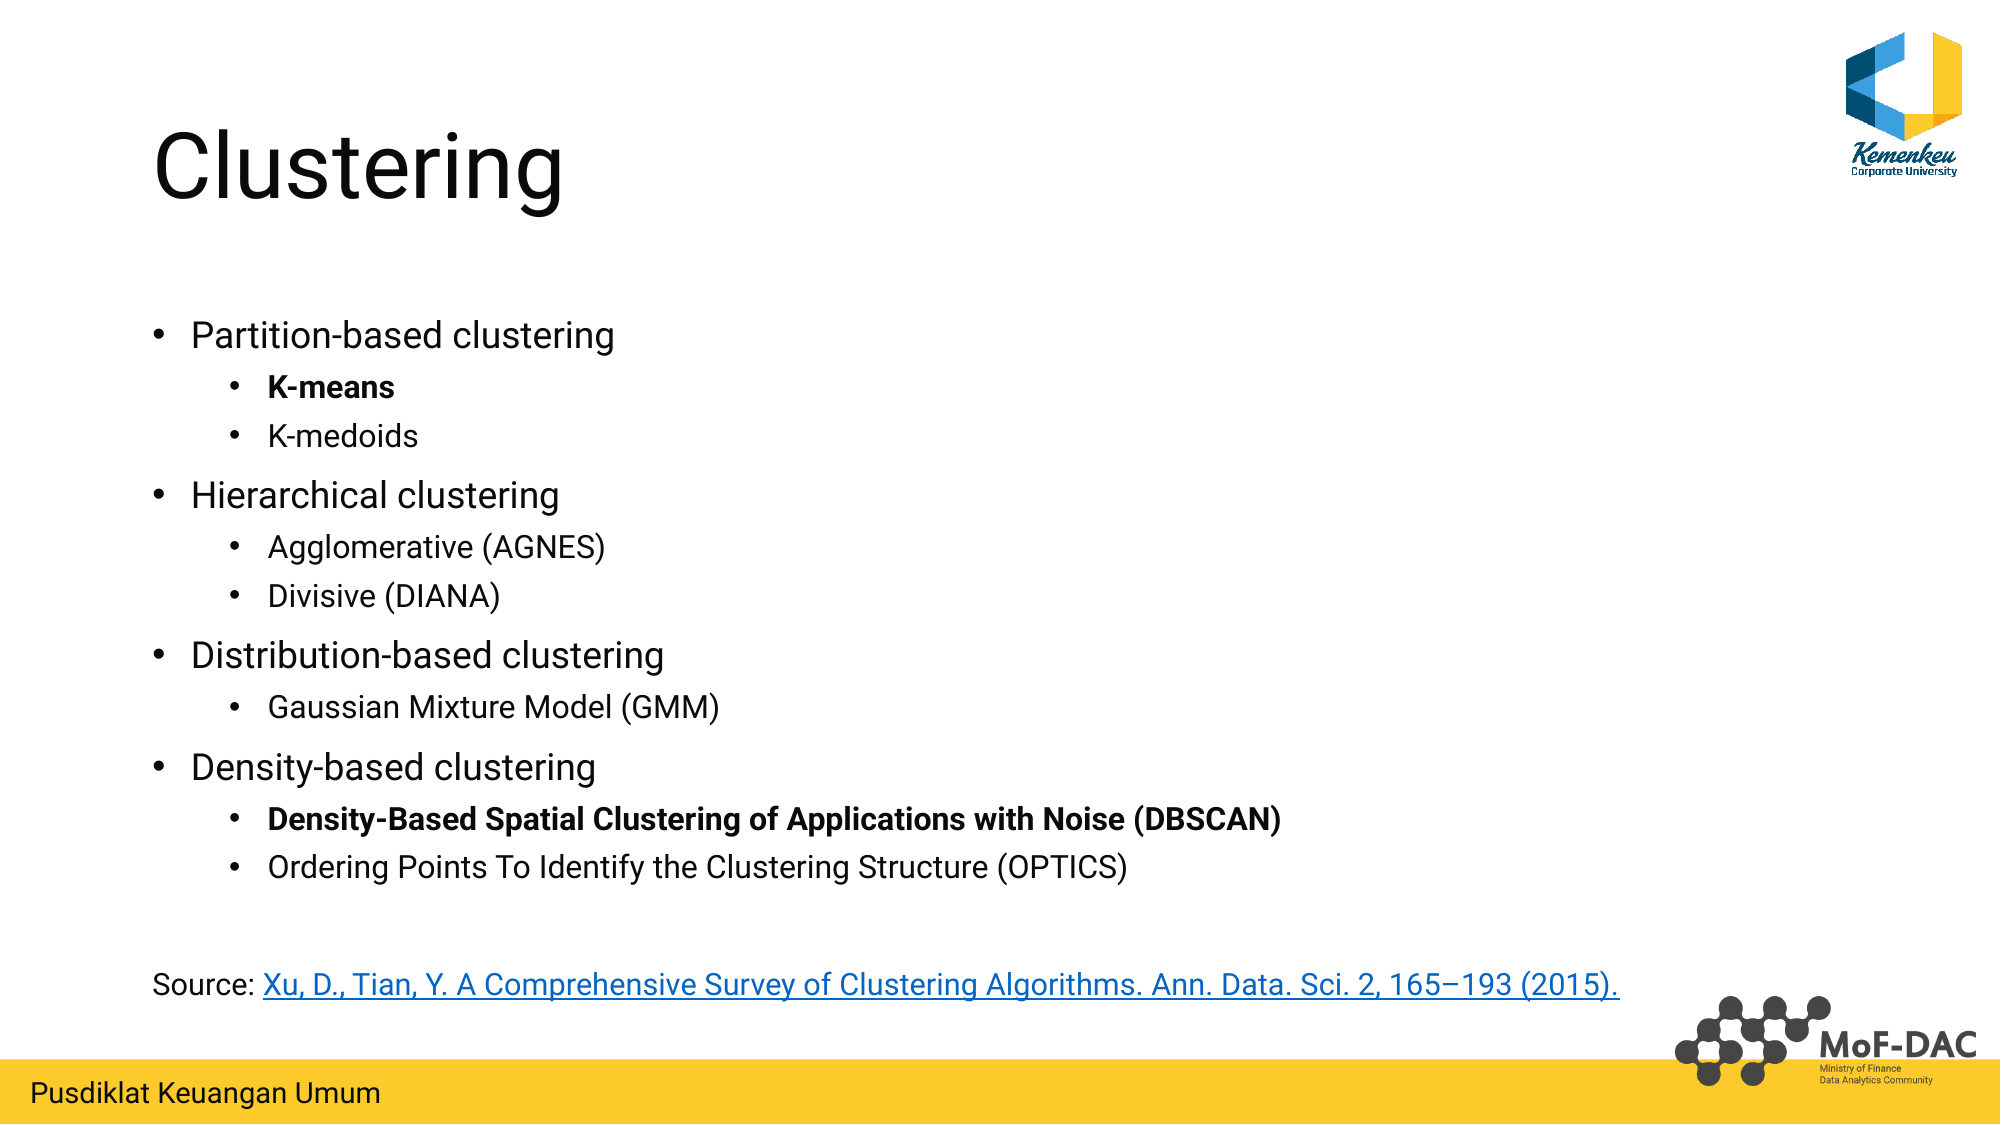

# Clustering
Partition-based clustering
K-means
K-medoids
Hierarchical clustering
Agglomerative (AGNES)
Divisive (DIANA)
Distribution-based clustering
Gaussian Mixture Model (GMM)
Density-based clustering
Density-Based Spatial Clustering of Applications with Noise (DBSCAN)
Ordering Points To Identify the Clustering Structure (OPTICS)

Source: Xu, D., Tian, Y. A Comprehensive Survey of Clustering Algorithms. Ann. Data. Sci. 2, 165–193 (2015).